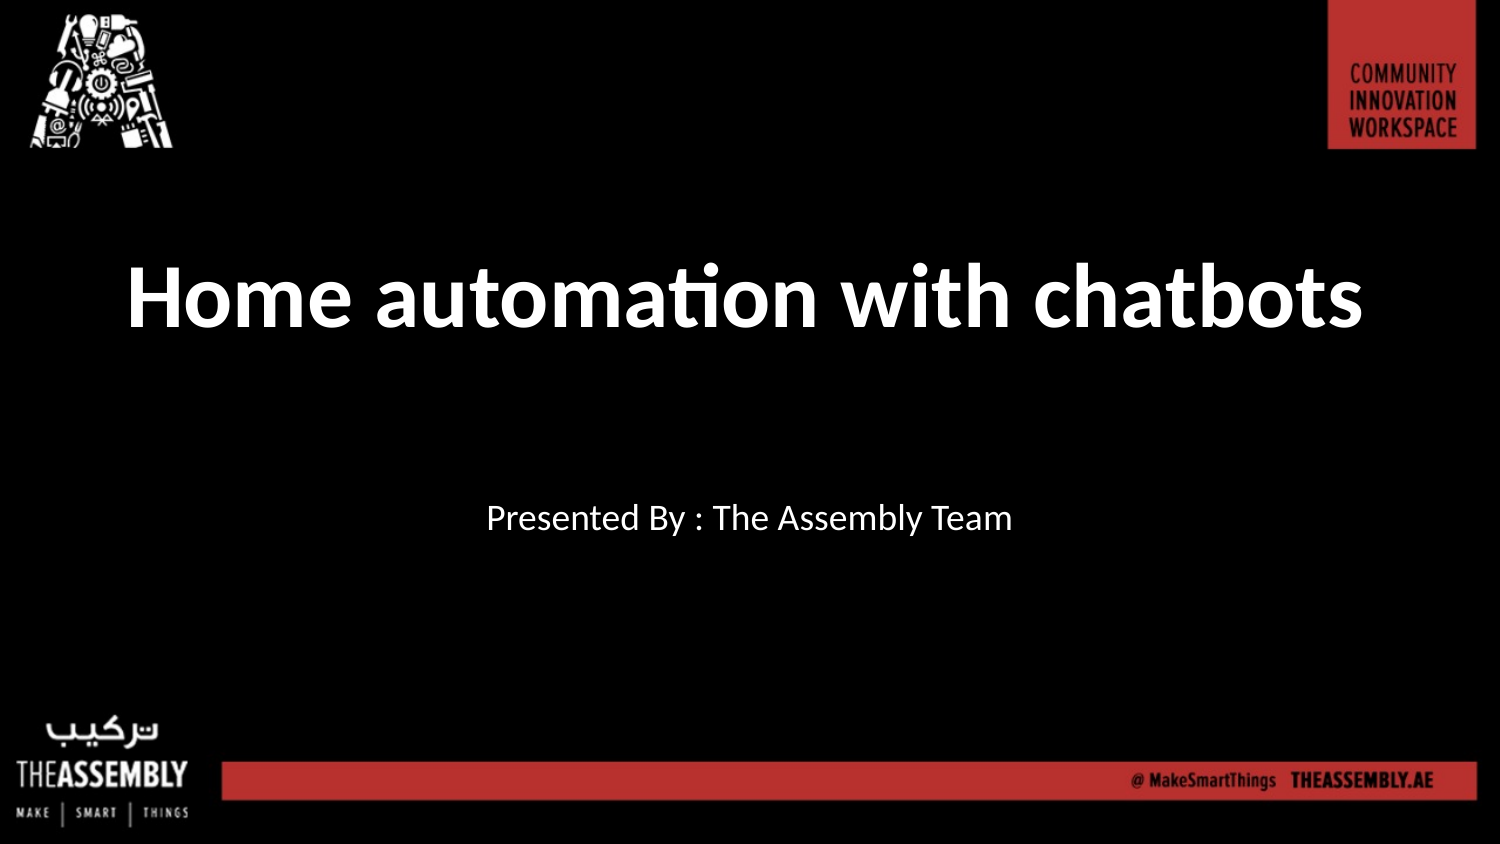

# Home automation with chatbots

Presented By : The Assembly Team